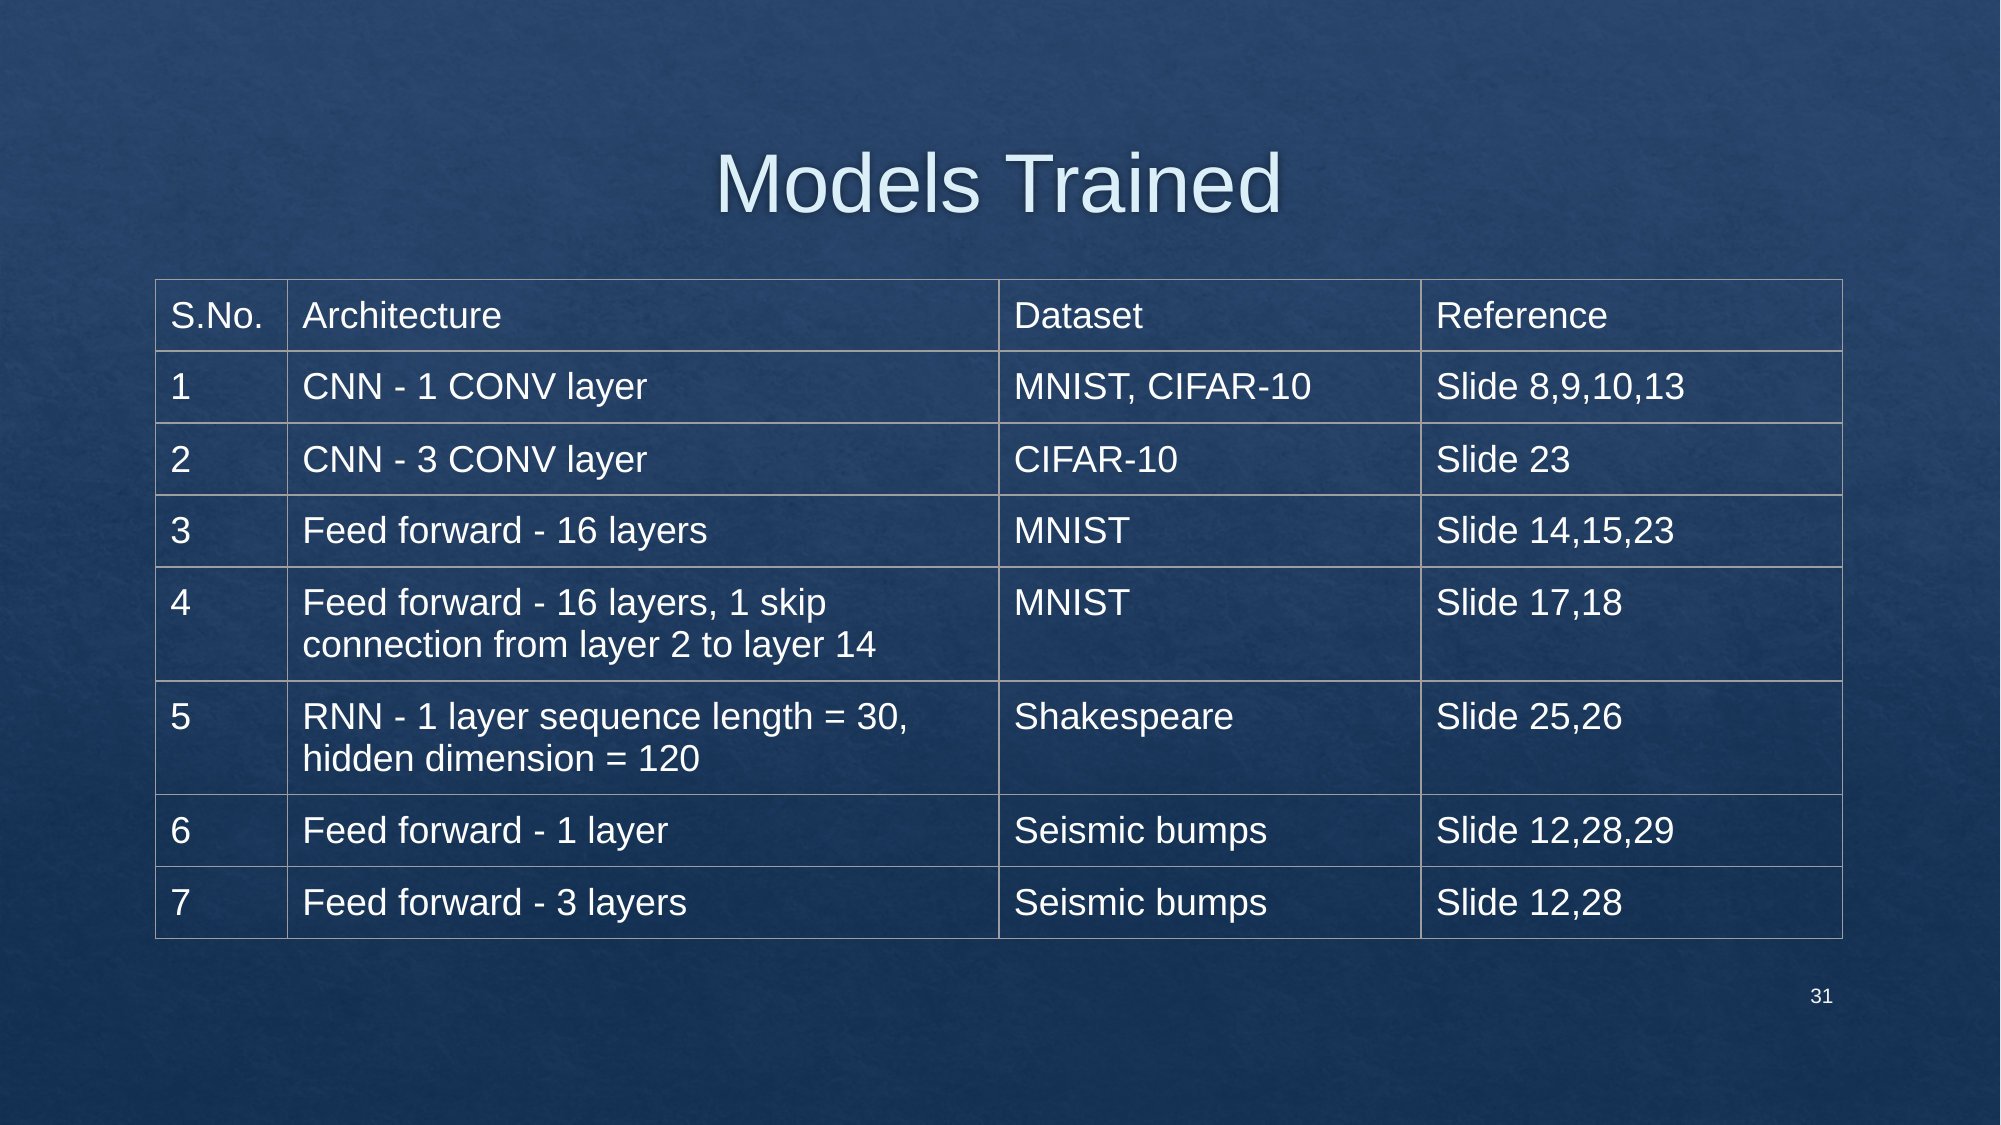

# Models Trained
| S.No. | Architecture | Dataset | Reference |
| --- | --- | --- | --- |
| 1 | CNN - 1 CONV layer | MNIST, CIFAR-10 | Slide 8,9,10,13 |
| 2 | CNN - 3 CONV layer | CIFAR-10 | Slide 23 |
| 3 | Feed forward - 16 layers | MNIST | Slide 14,15,23 |
| 4 | Feed forward - 16 layers, 1 skip connection from layer 2 to layer 14 | MNIST | Slide 17,18 |
| 5 | RNN - 1 layer sequence length = 30, hidden dimension = 120 | Shakespeare | Slide 25,26 |
| 6 | Feed forward - 1 layer | Seismic bumps | Slide 12,28,29 |
| 7 | Feed forward - 3 layers | Seismic bumps | Slide 12,28 |
31